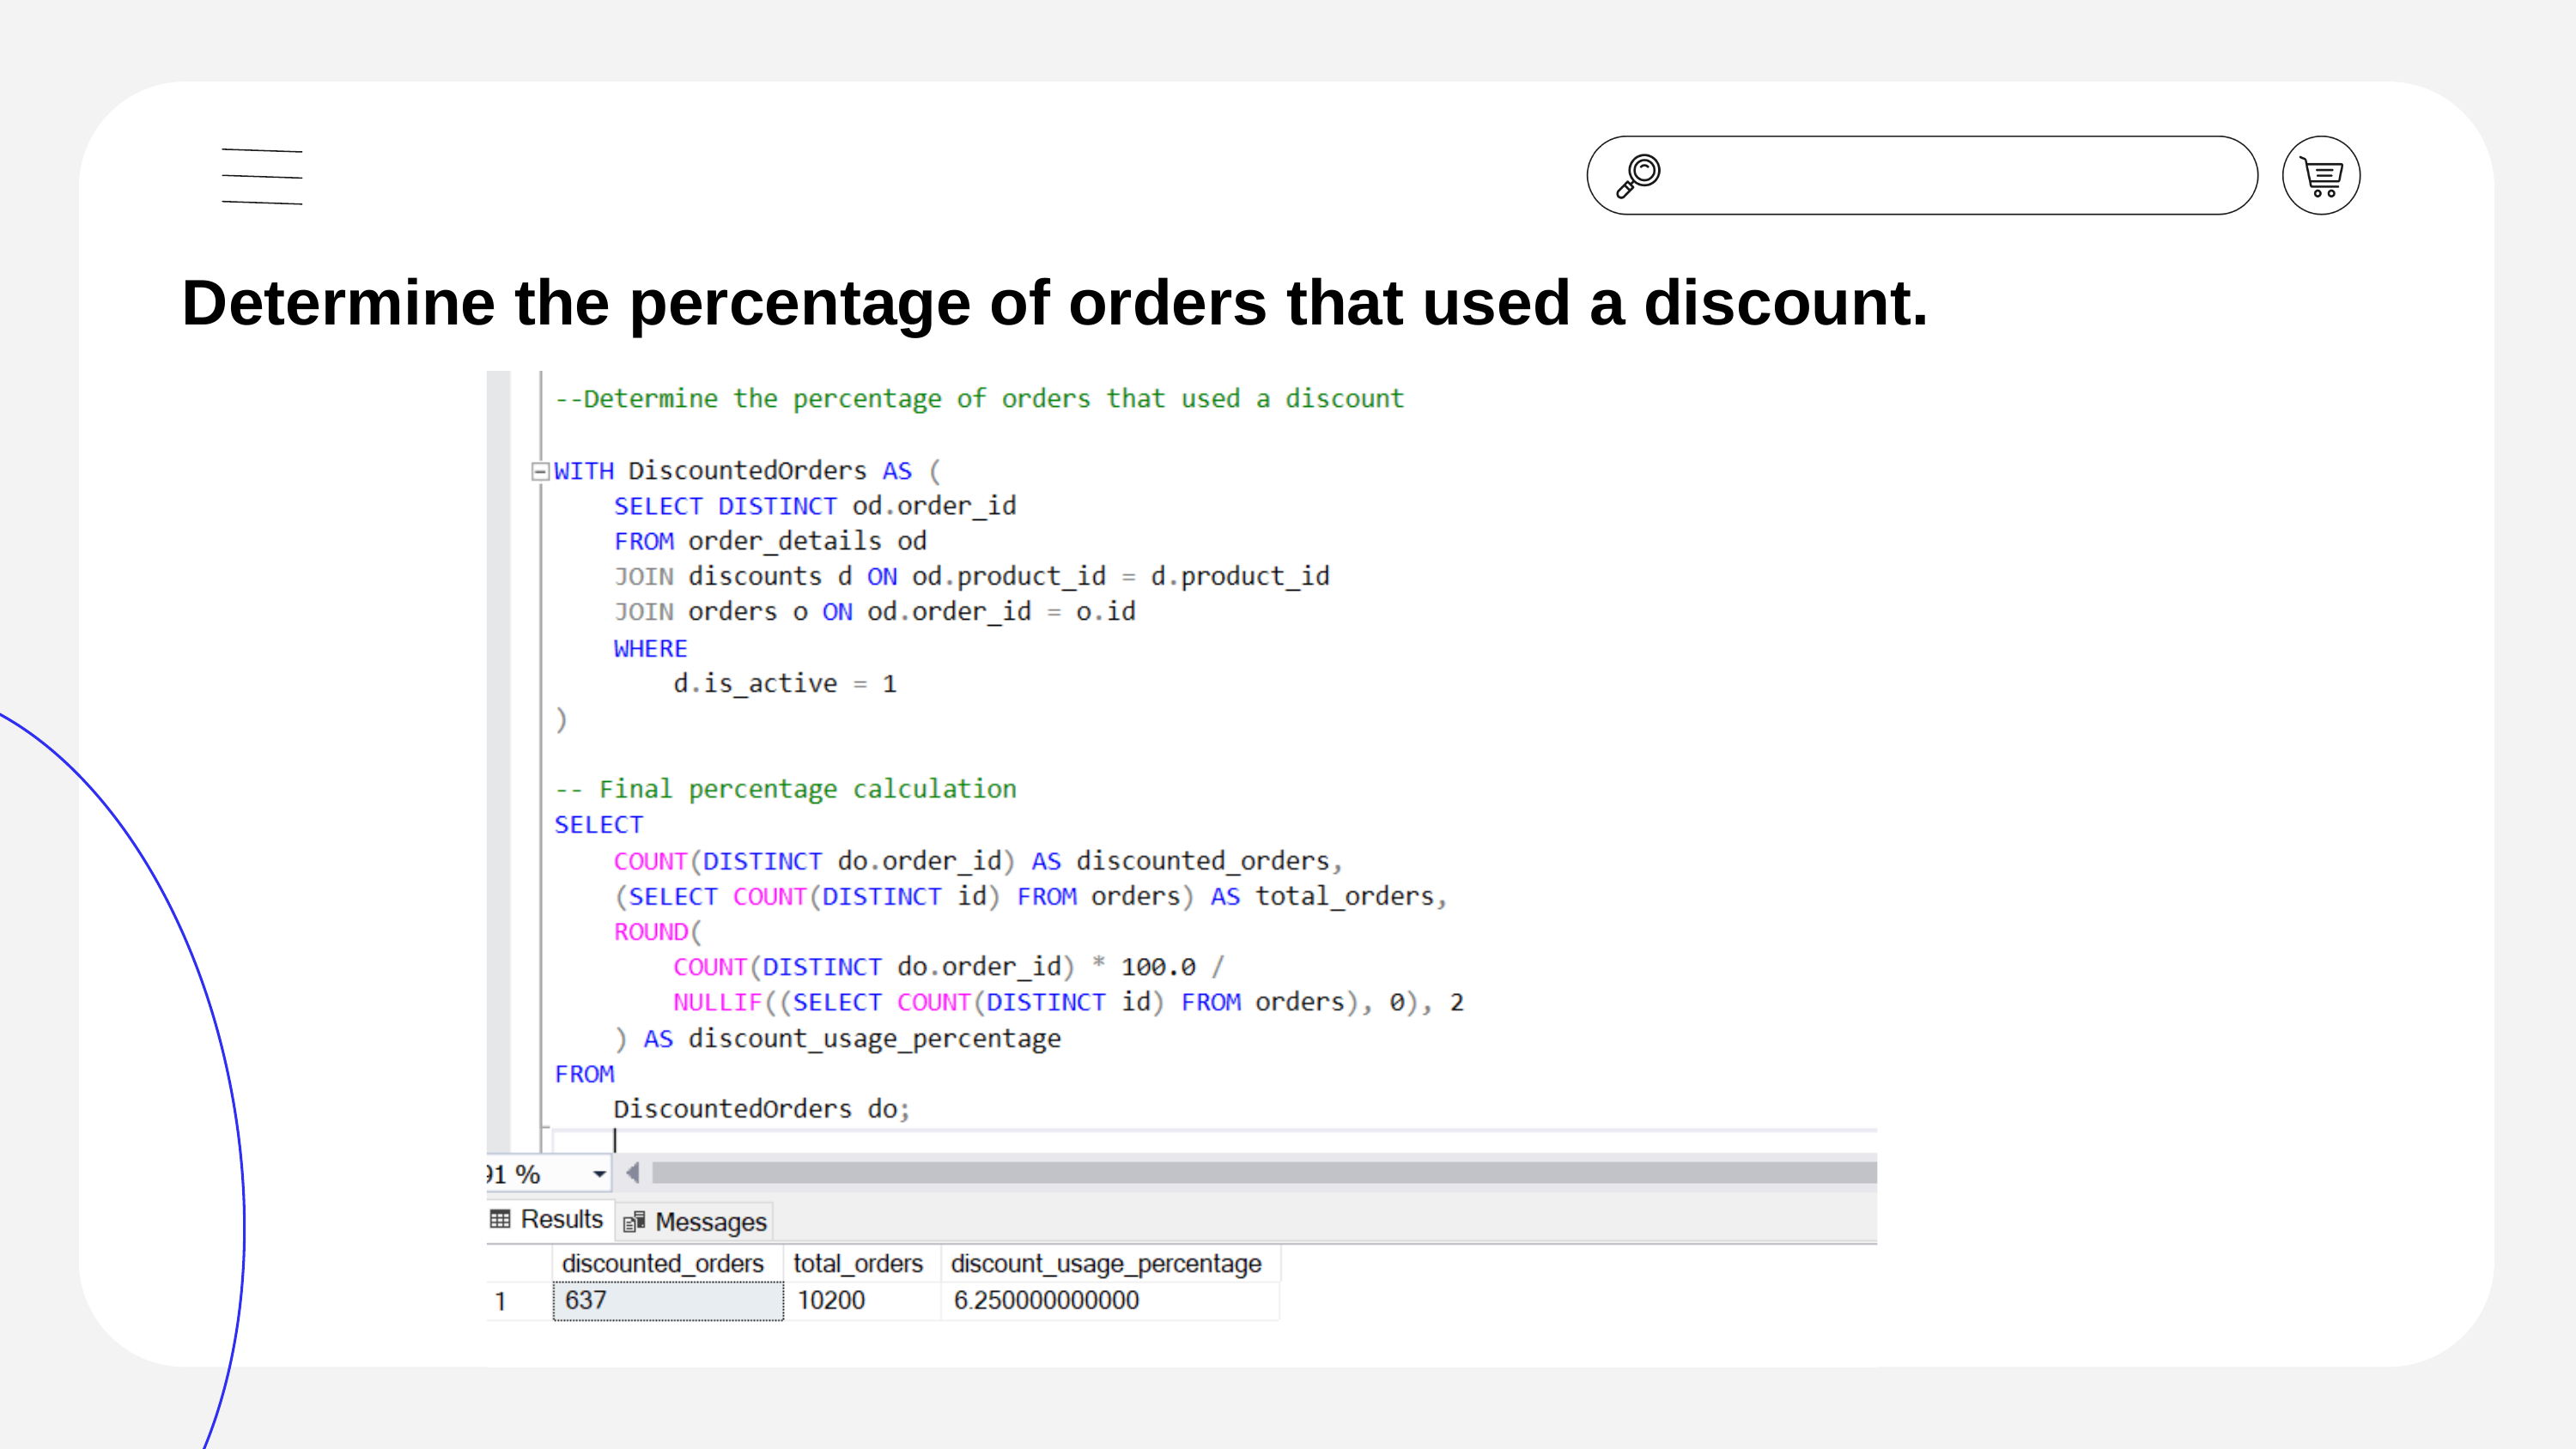

Determine the percentage of orders that used a discount.